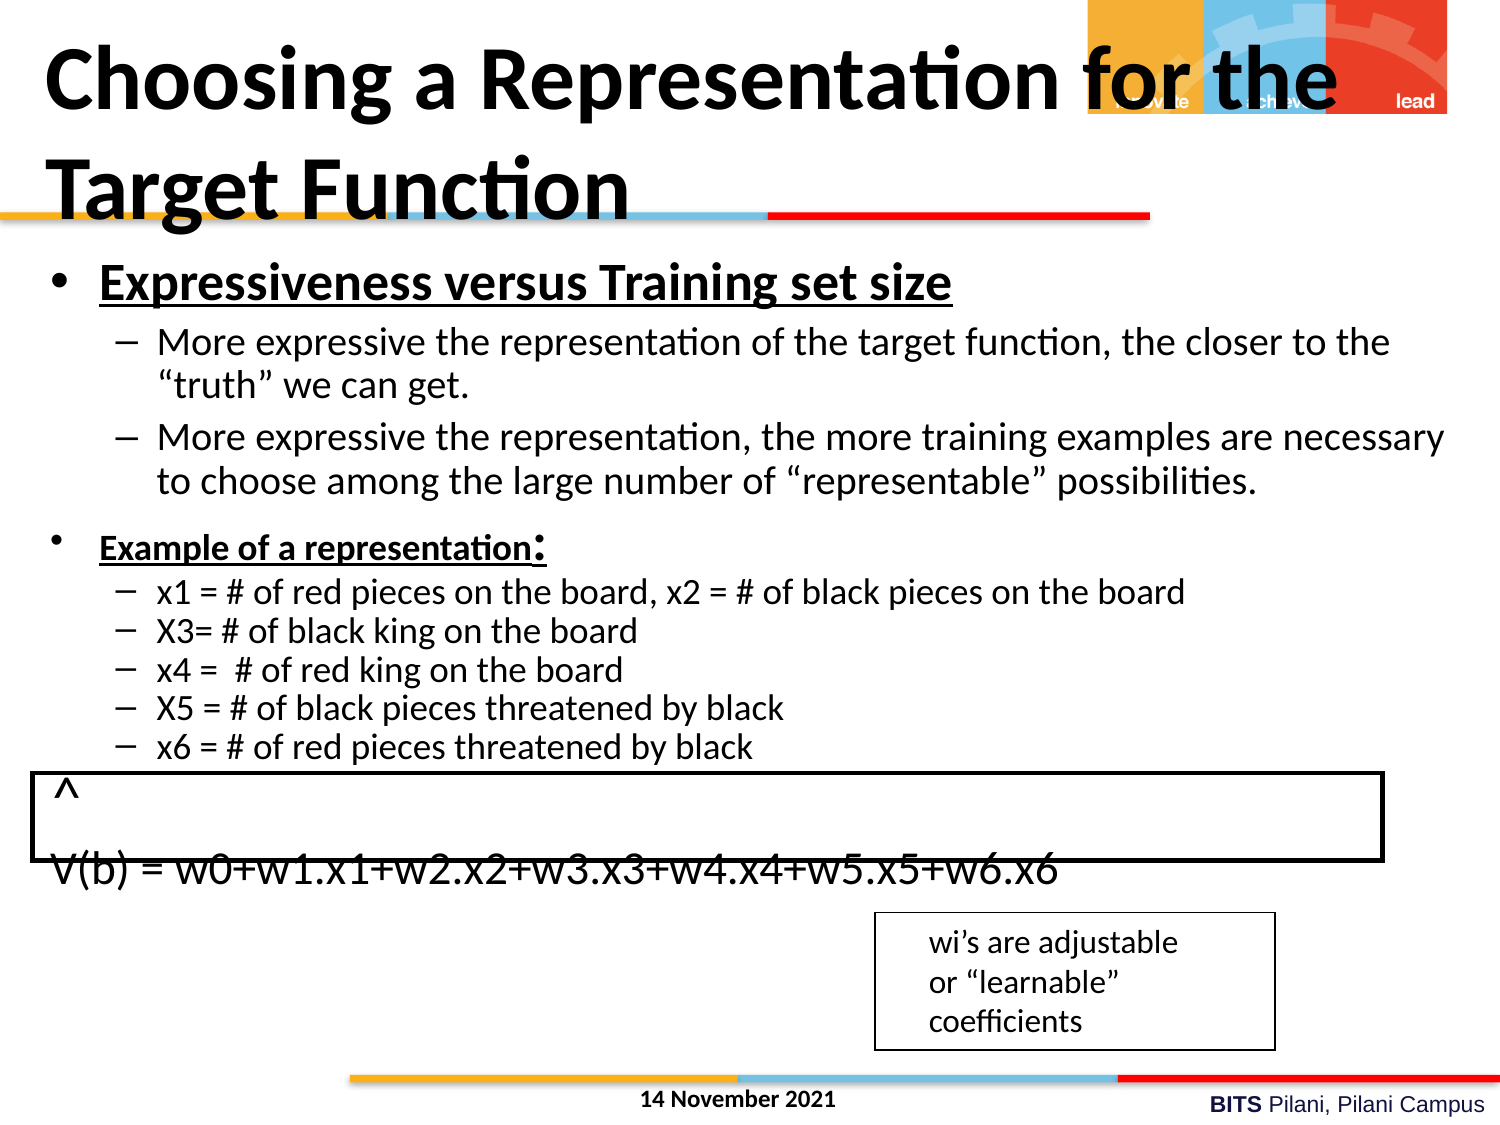

# Choosing a Representation for the Target Function
Expressiveness versus Training set size
More expressive the representation of the target function, the closer to the “truth” we can get.
More expressive the representation, the more training examples are necessary to choose among the large number of “representable” possibilities.
Example of a representation:
x1 = # of red pieces on the board, x2 = # of black pieces on the board
X3= # of black king on the board
x4 =  # of red king on the board
X5 = # of black pieces threatened by black
x6 = # of red pieces threatened by black

V(b) = w0+w1.x1+w2.x2+w3.x3+w4.x4+w5.x5+w6.x6

^

wi’s are adjustable
or “learnable”
coefficients
14 November 2021